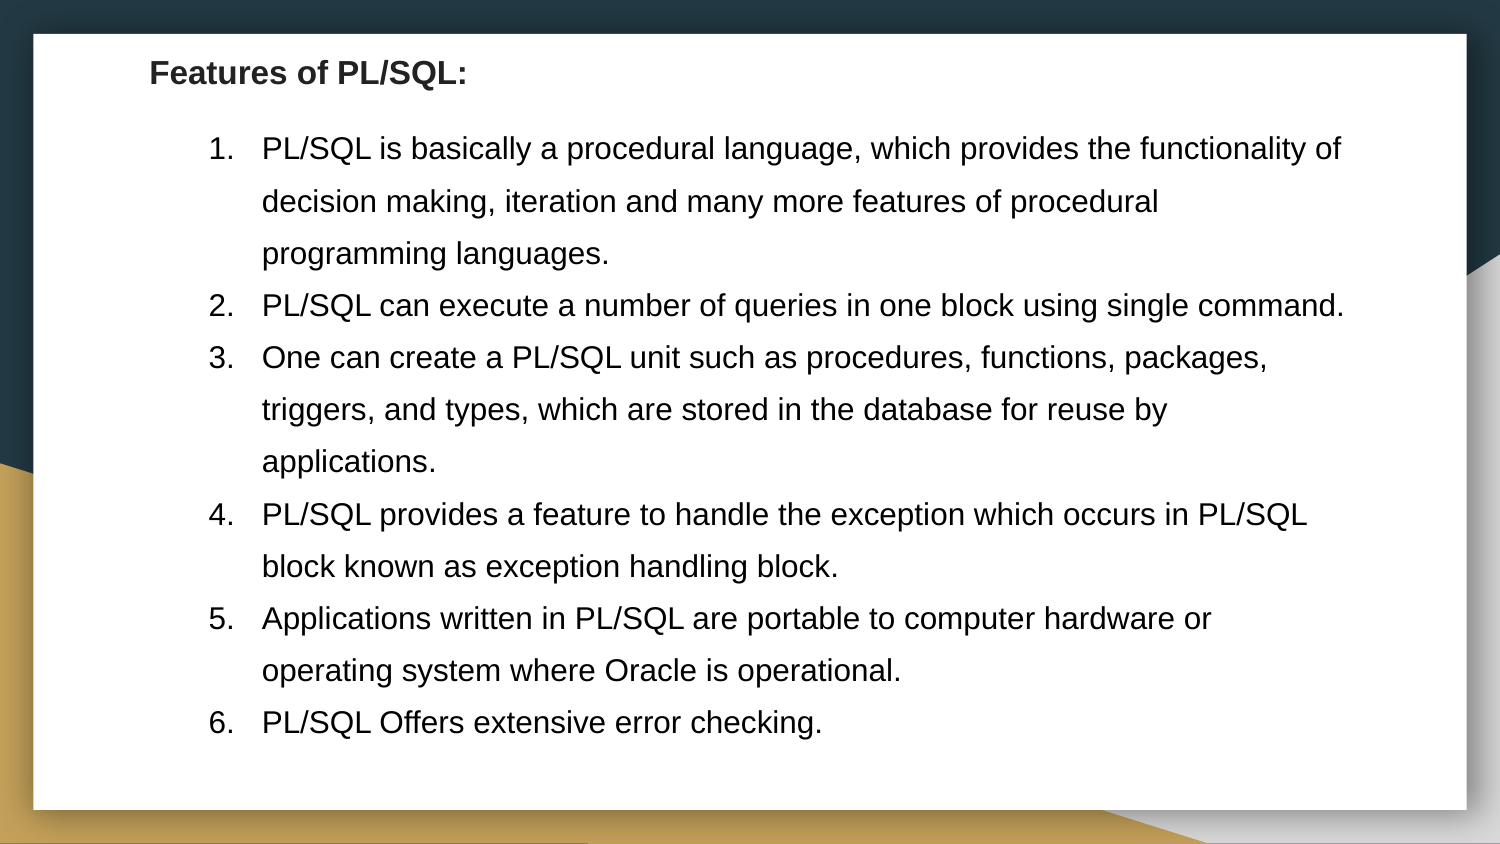

# Features of PL/SQL:
PL/SQL is basically a procedural language, which provides the functionality of decision making, iteration and many more features of procedural programming languages.
PL/SQL can execute a number of queries in one block using single command.
One can create a PL/SQL unit such as procedures, functions, packages, triggers, and types, which are stored in the database for reuse by applications.
PL/SQL provides a feature to handle the exception which occurs in PL/SQL block known as exception handling block.
Applications written in PL/SQL are portable to computer hardware or operating system where Oracle is operational.
PL/SQL Offers extensive error checking.